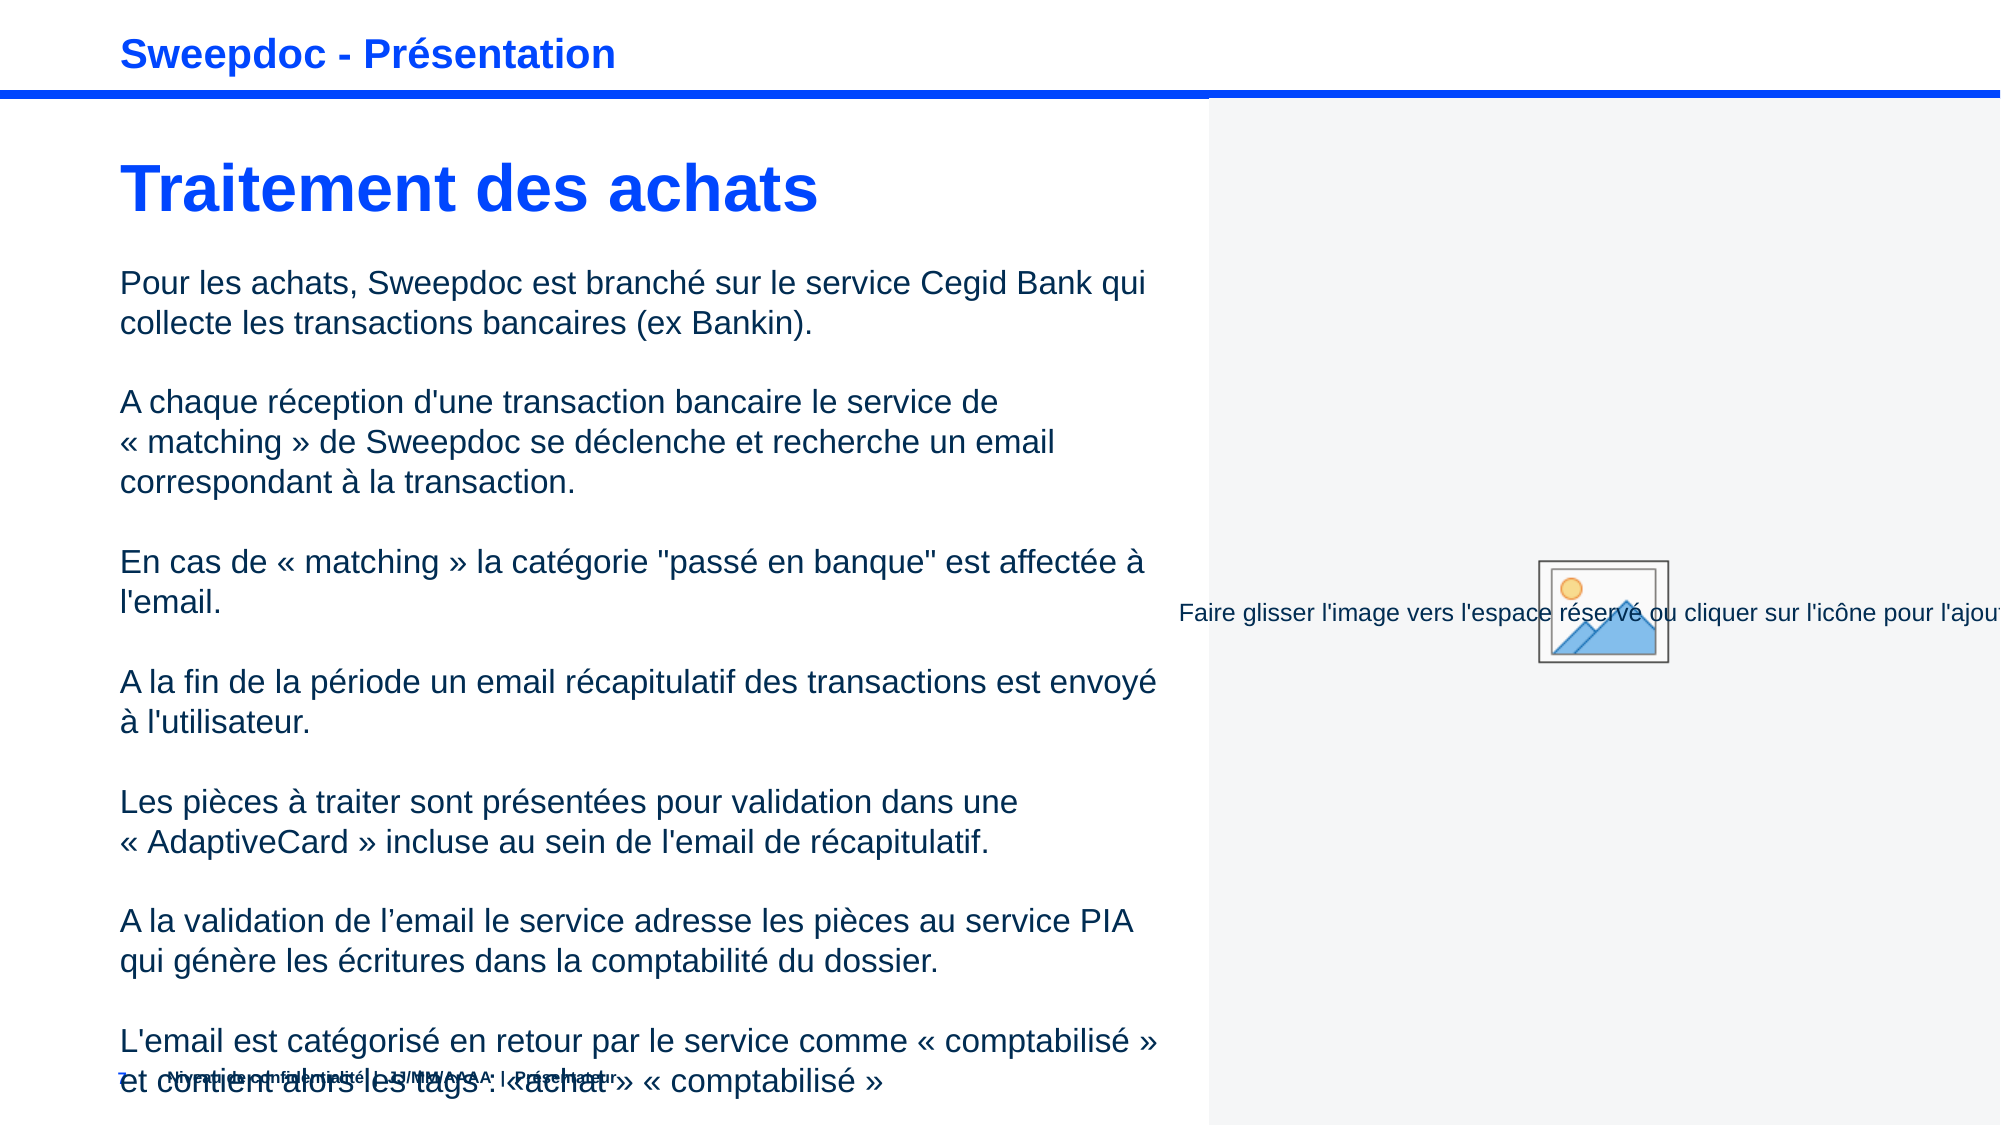

# Sweepdoc - Présentation

Traitement des achats
Pour les achats, Sweepdoc est branché sur le service Cegid Bank qui collecte les transactions bancaires (ex Bankin).
A chaque réception d'une transaction bancaire le service de « matching » de Sweepdoc se déclenche et recherche un email correspondant à la transaction.
En cas de « matching » la catégorie "passé en banque" est affectée à l'email.
A la fin de la période un email récapitulatif des transactions est envoyé à l'utilisateur.
Les pièces à traiter sont présentées pour validation dans une « AdaptiveCard » incluse au sein de l'email de récapitulatif.
A la validation de l’email le service adresse les pièces au service PIA qui génère les écritures dans la comptabilité du dossier.

L'email est catégorisé en retour par le service comme « comptabilisé » et contient alors les tags : «achat » « comptabilisé »

Niveau de confidentialité  |  JJ/MM/AAAA  |  Présentateur
7